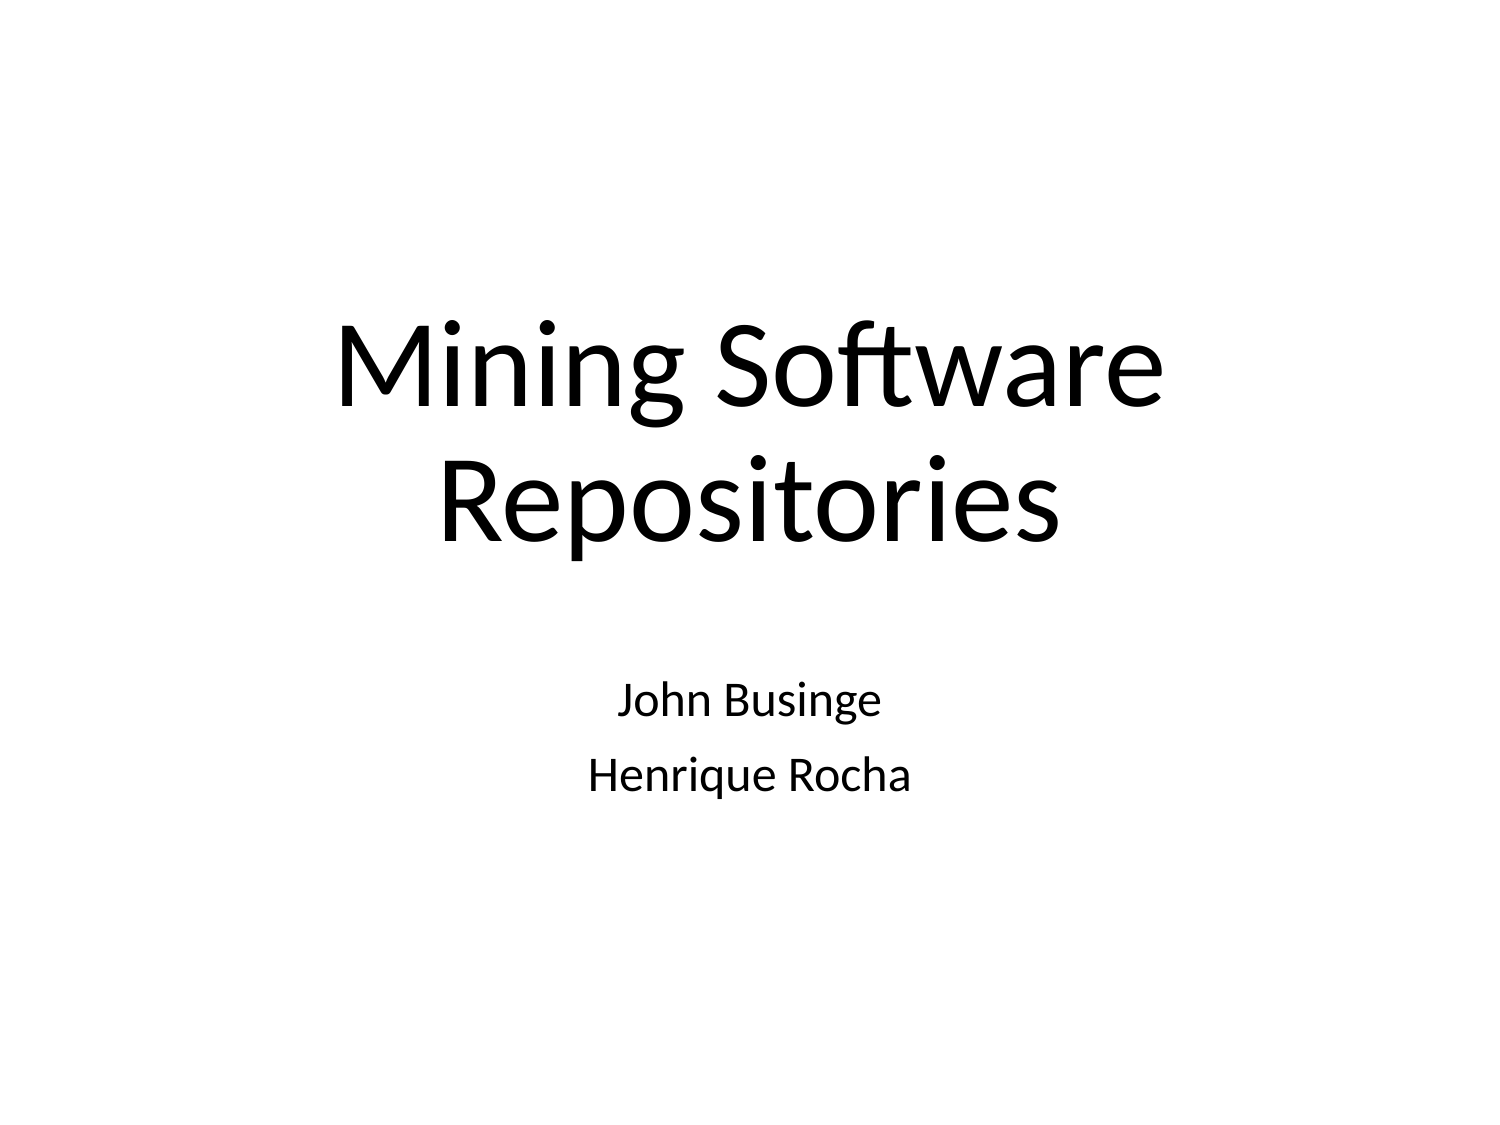

# Mining Software Repositories
John Businge
Henrique Rocha